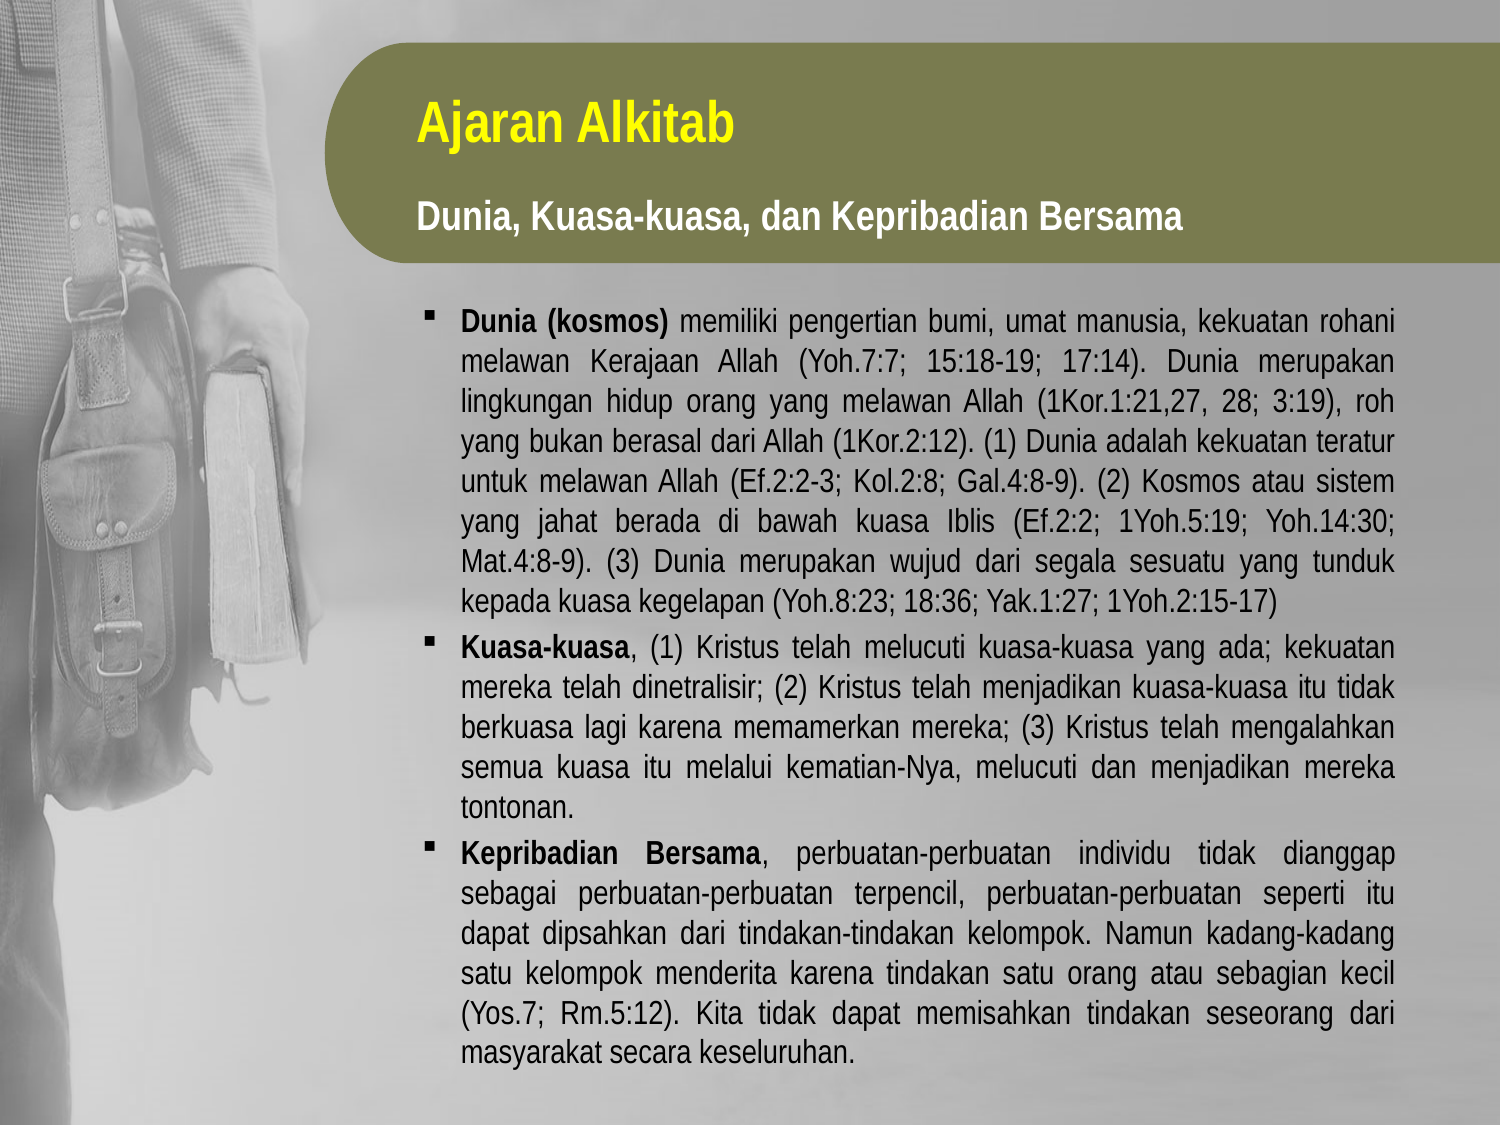

Ajaran Alkitab
Dunia, Kuasa-kuasa, dan Kepribadian Bersama
Dunia (kosmos) memiliki pengertian bumi, umat manusia, kekuatan rohani melawan Kerajaan Allah (Yoh.7:7; 15:18-19; 17:14). Dunia merupakan lingkungan hidup orang yang melawan Allah (1Kor.1:21,27, 28; 3:19), roh yang bukan berasal dari Allah (1Kor.2:12). (1) Dunia adalah kekuatan teratur untuk melawan Allah (Ef.2:2-3; Kol.2:8; Gal.4:8-9). (2) Kosmos atau sistem yang jahat berada di bawah kuasa Iblis (Ef.2:2; 1Yoh.5:19; Yoh.14:30; Mat.4:8-9). (3) Dunia merupakan wujud dari segala sesuatu yang tunduk kepada kuasa kegelapan (Yoh.8:23; 18:36; Yak.1:27; 1Yoh.2:15-17)
Kuasa-kuasa, (1) Kristus telah melucuti kuasa-kuasa yang ada; kekuatan mereka telah dinetralisir; (2) Kristus telah menjadikan kuasa-kuasa itu tidak berkuasa lagi karena memamerkan mereka; (3) Kristus telah mengalahkan semua kuasa itu melalui kematian-Nya, melucuti dan menjadikan mereka tontonan.
Kepribadian Bersama, perbuatan-perbuatan individu tidak dianggap sebagai perbuatan-perbuatan terpencil, perbuatan-perbuatan seperti itu dapat dipsahkan dari tindakan-tindakan kelompok. Namun kadang-kadang satu kelompok menderita karena tindakan satu orang atau sebagian kecil (Yos.7; Rm.5:12). Kita tidak dapat memisahkan tindakan seseorang dari masyarakat secara keseluruhan.